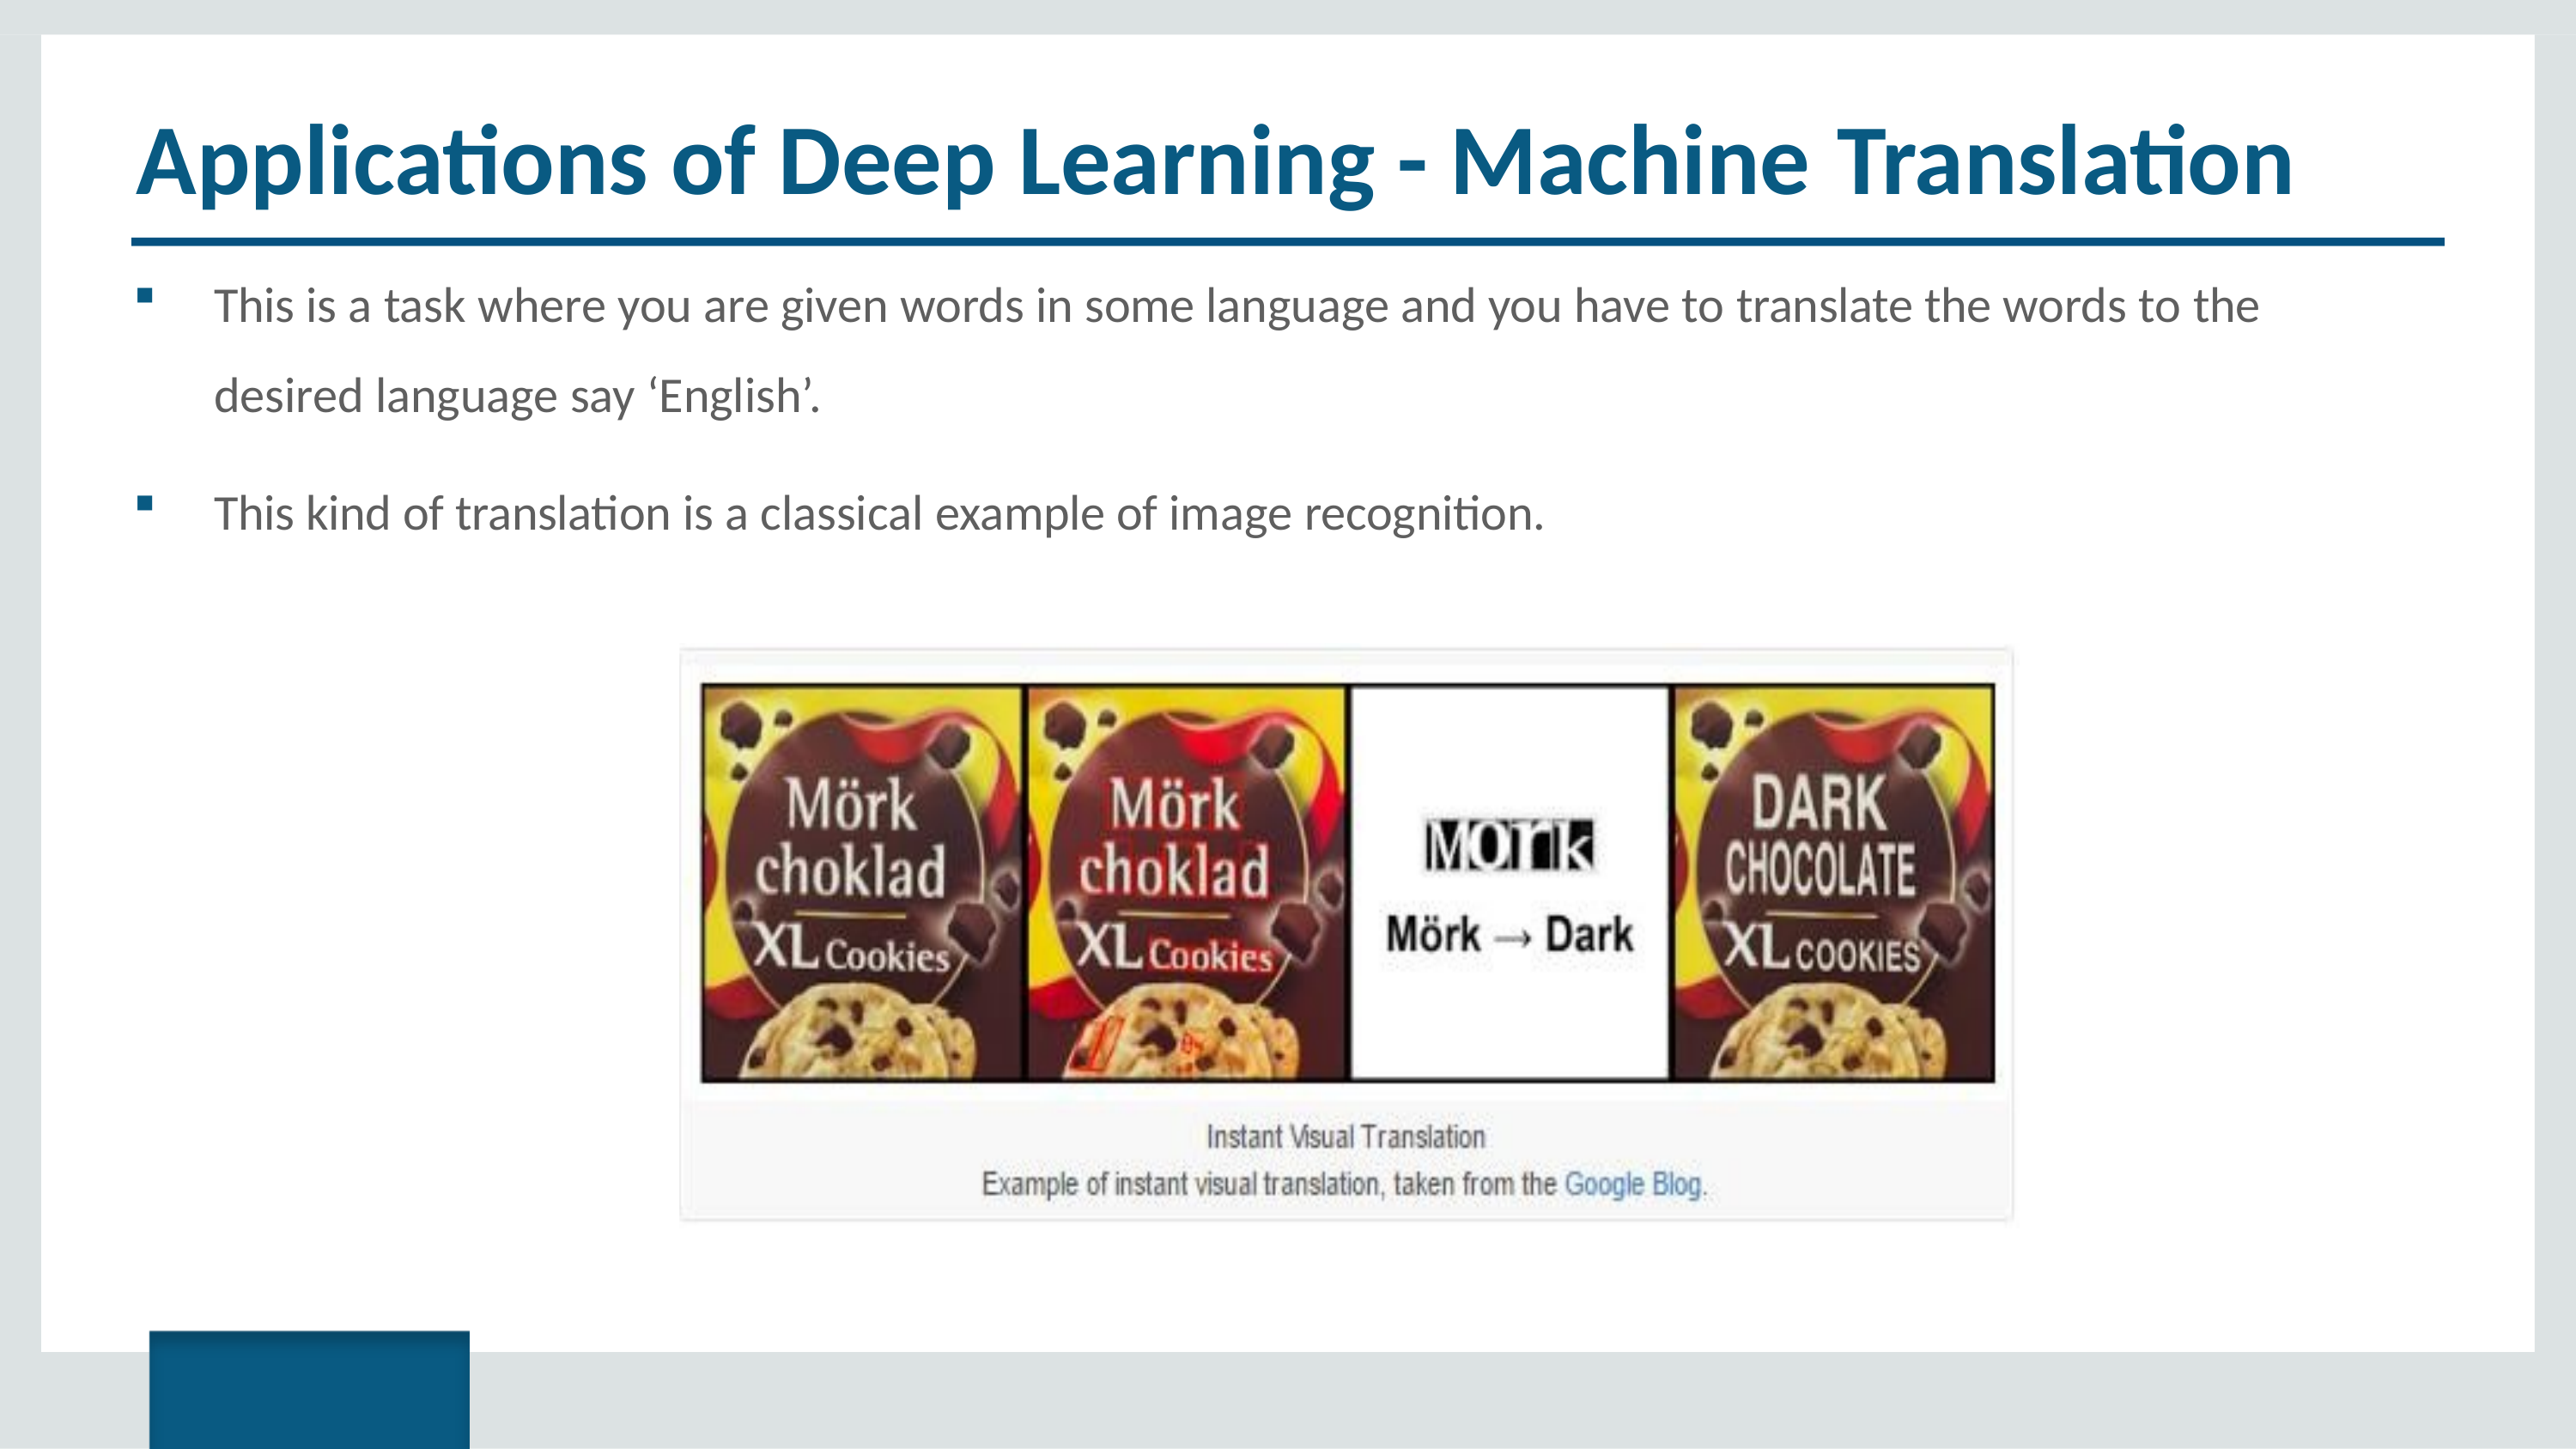

# Applications of Deep Learning - Machine Translation

This is a task where you are given words in some language and you have to translate the words to the
desired language say ‘English’.

This kind of translation is a classical example of image recognition.